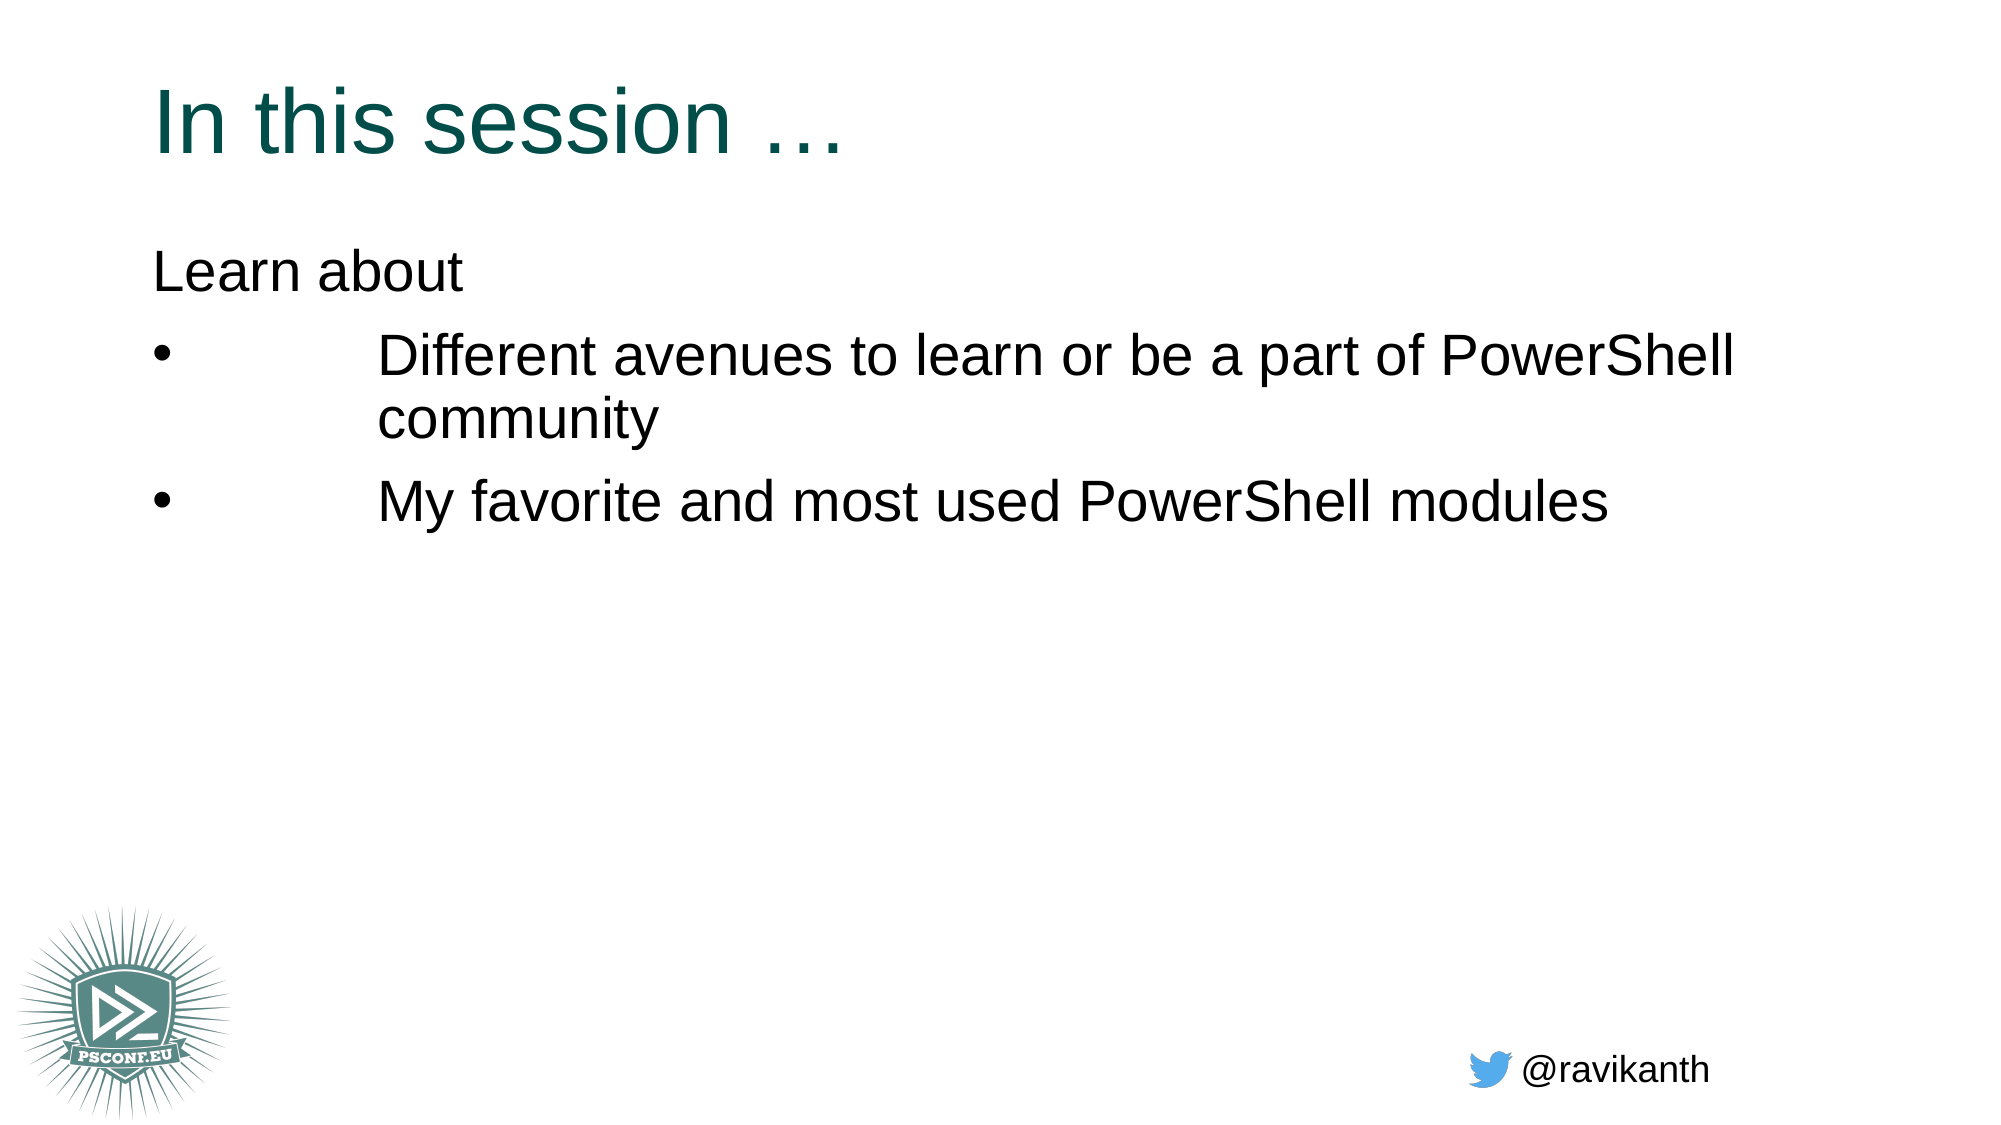

# In this session …
Learn about
	Different avenues to learn or be a part of PowerShell    	community
	My favorite and most used PowerShell modules
@ravikanth